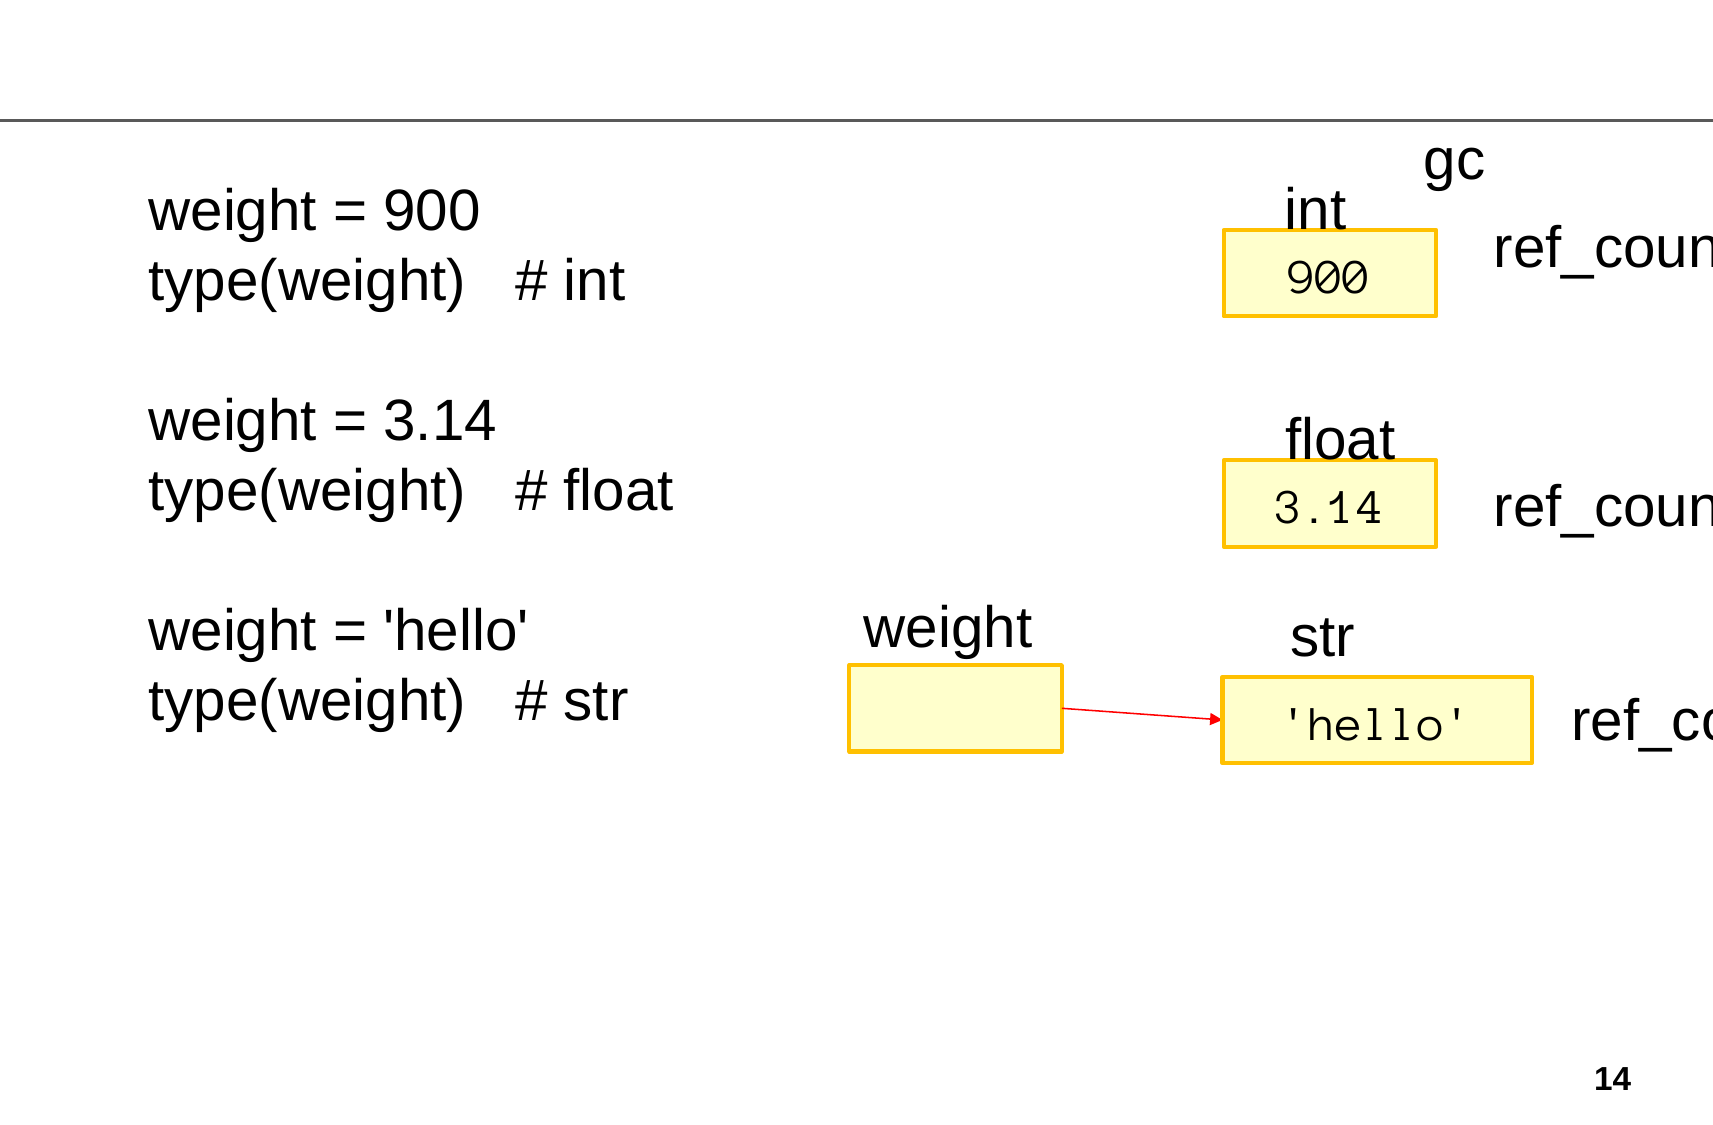

gc
int
weight = 900
type(weight)   # int

weight = 3.14
type(weight)   # float

weight = 'hello'
type(weight)   # str
ref_count=0
900
float
3.14
ref_count=0
weight
str

ref_count=1
'hello'